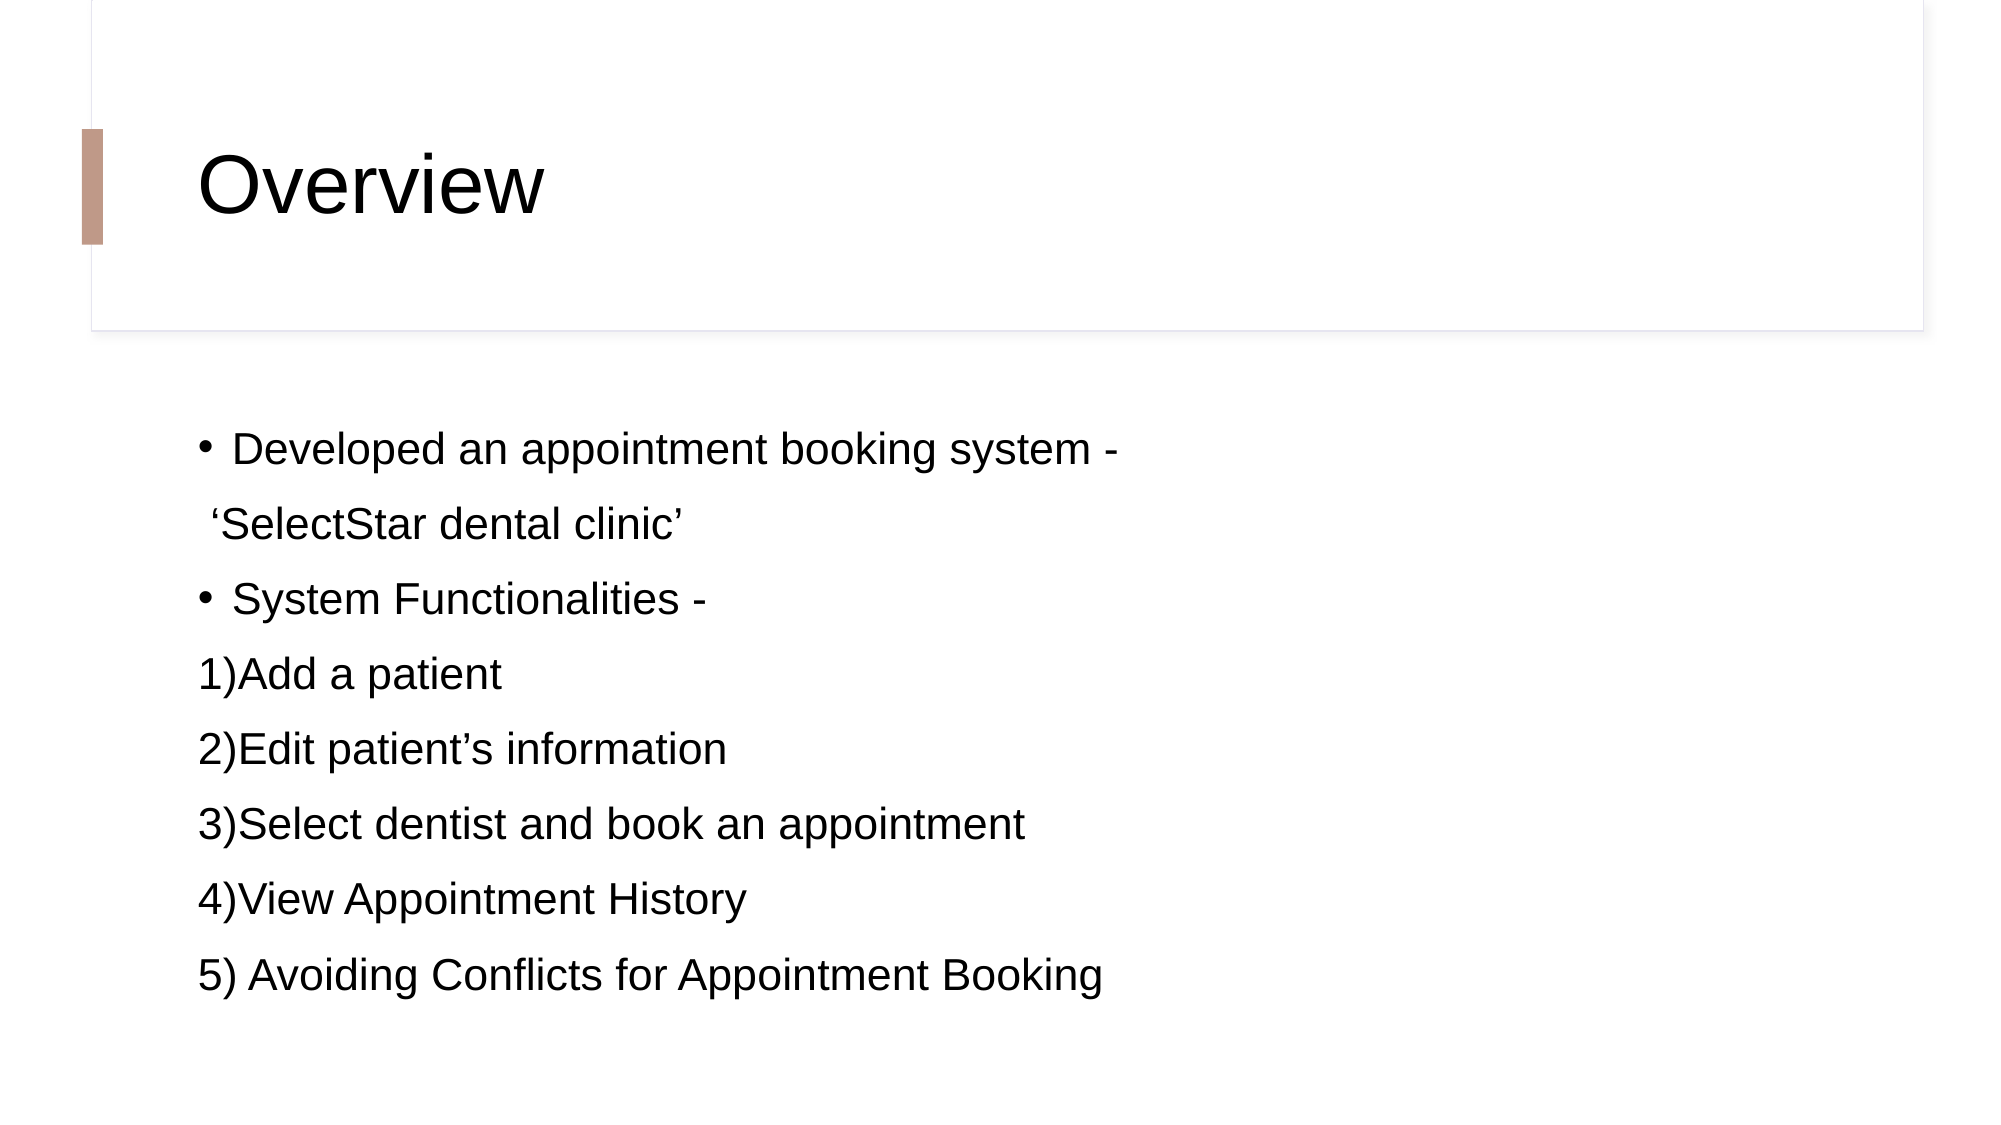

# Overview
Developed an appointment booking system -
 ‘SelectStar dental clinic’
System Functionalities -
1)Add a patient
2)Edit patient’s information
3)Select dentist and book an appointment
4)View Appointment History
5) Avoiding Conflicts for Appointment Booking